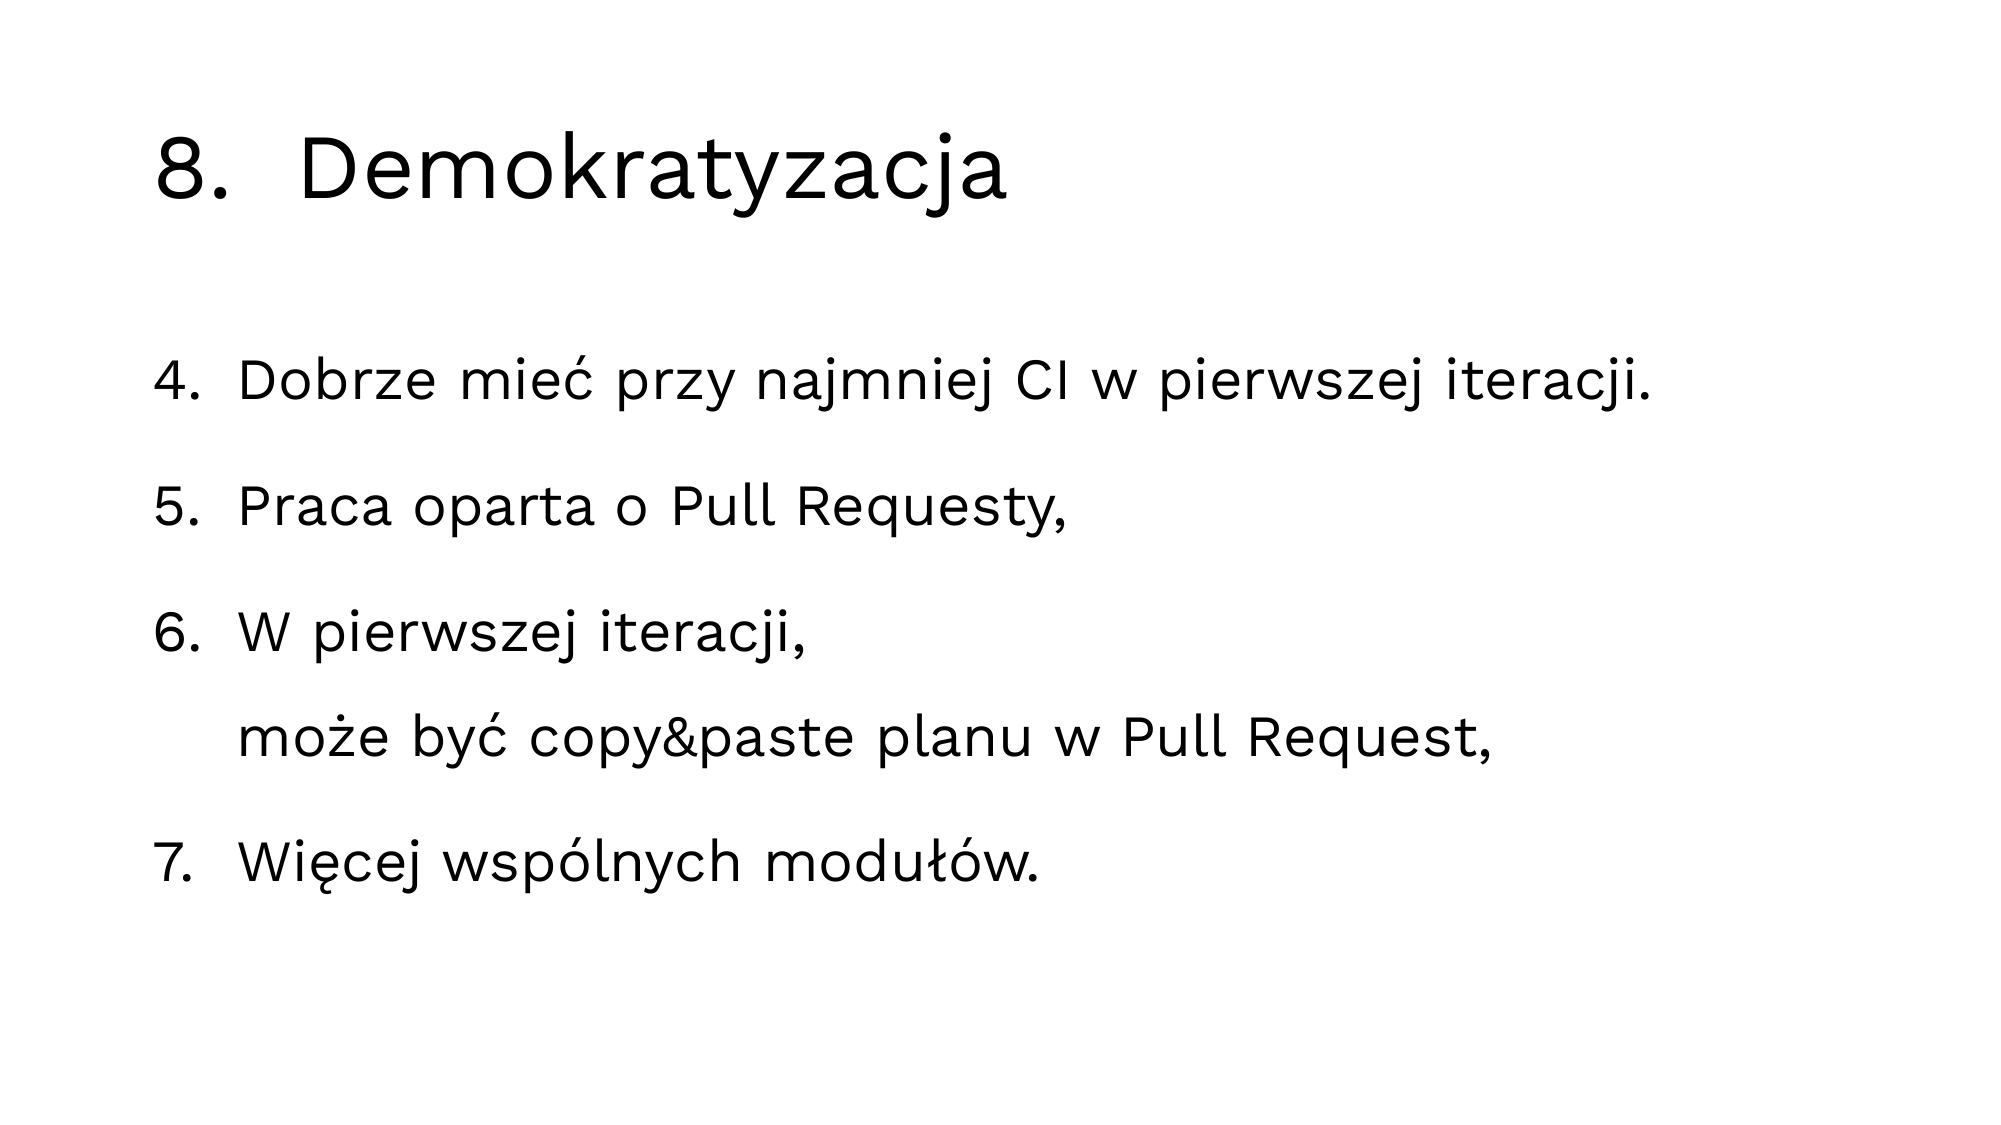

# 8.  Demokratyzacja
Dobrze mieć przy najmniej CI w pierwszej iteracji.
Praca oparta o Pull Requesty,
W pierwszej iteracji,
może być copy&paste planu w Pull Request,
Więcej wspólnych modułów.